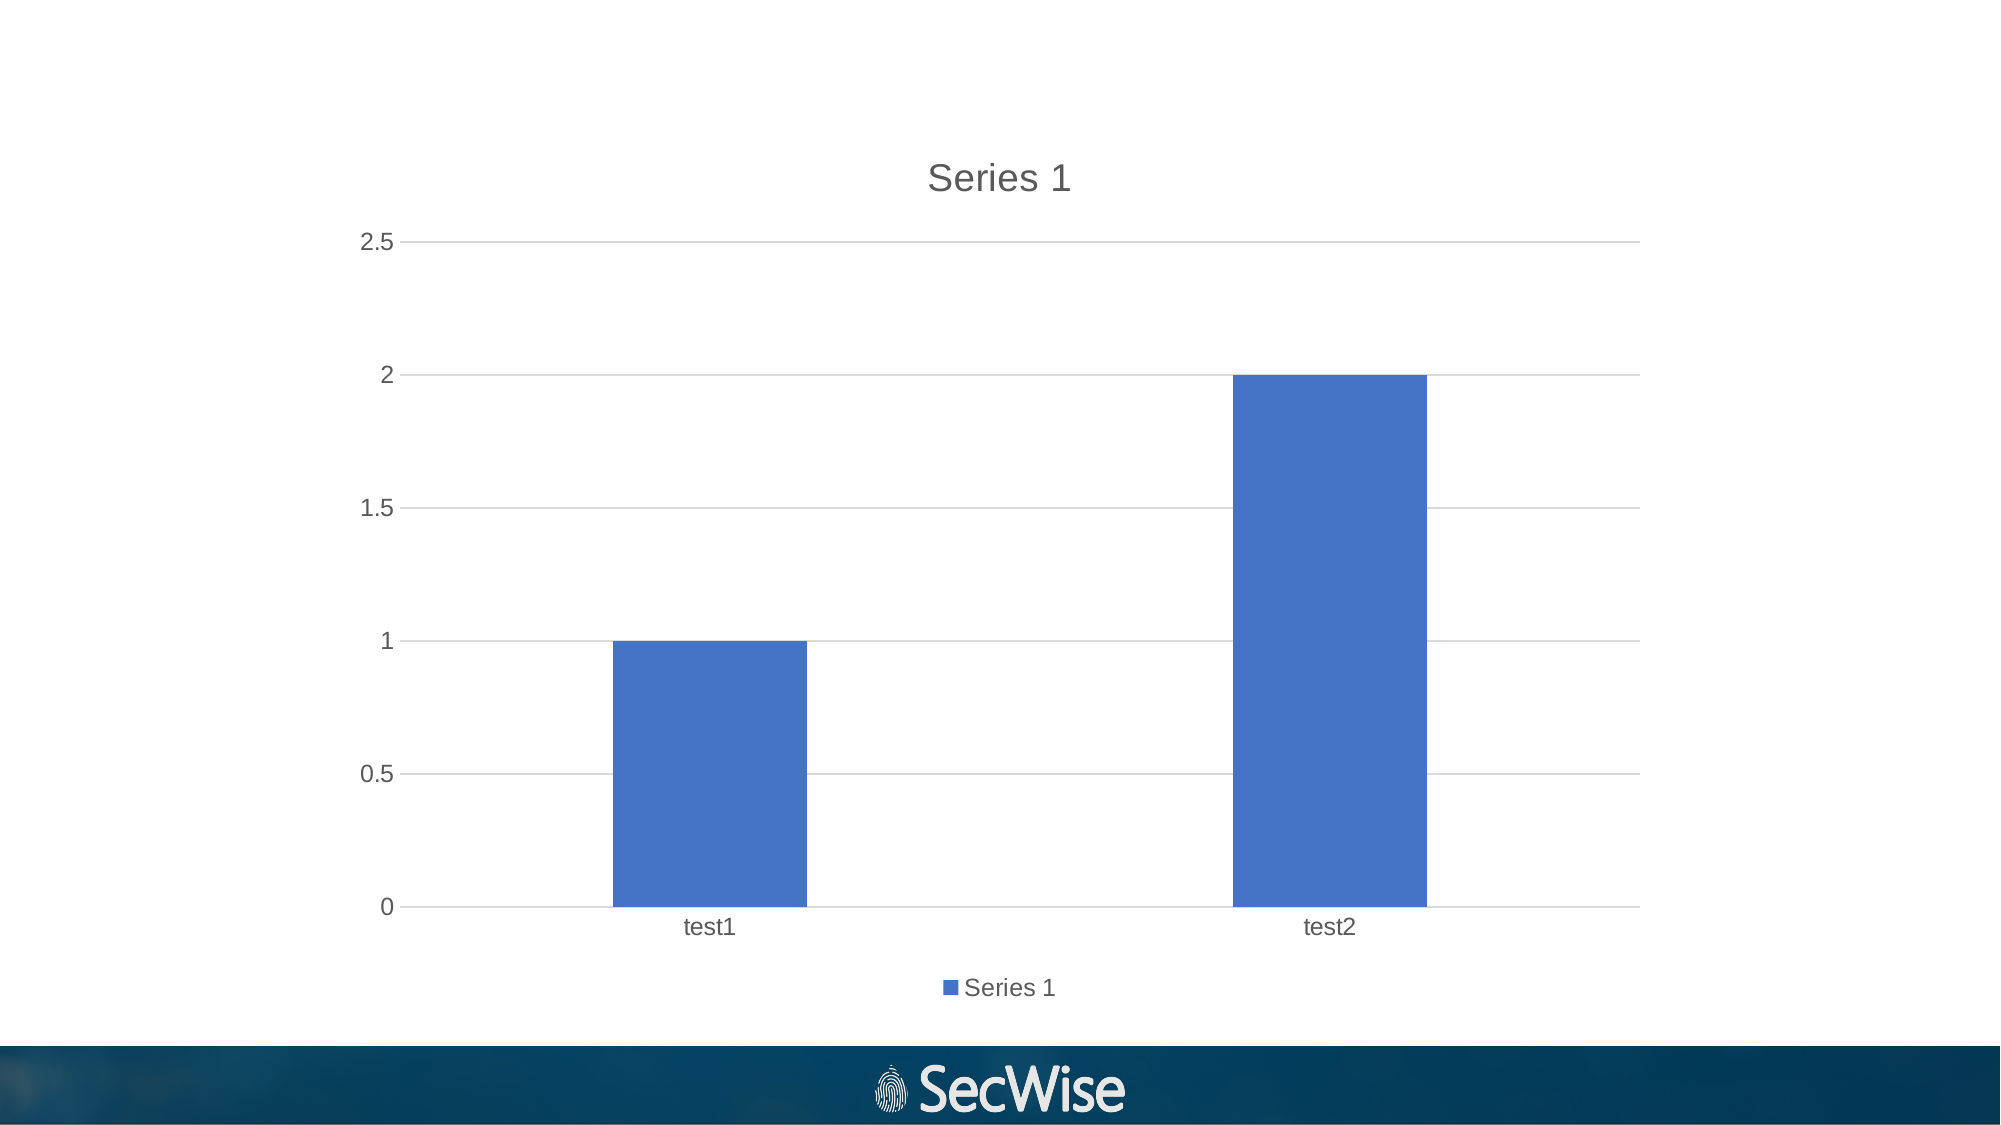

### Chart:

| Category | Series 1 |
|---|---|
| test1 | 1.0 |
| test2 | 2.0 |